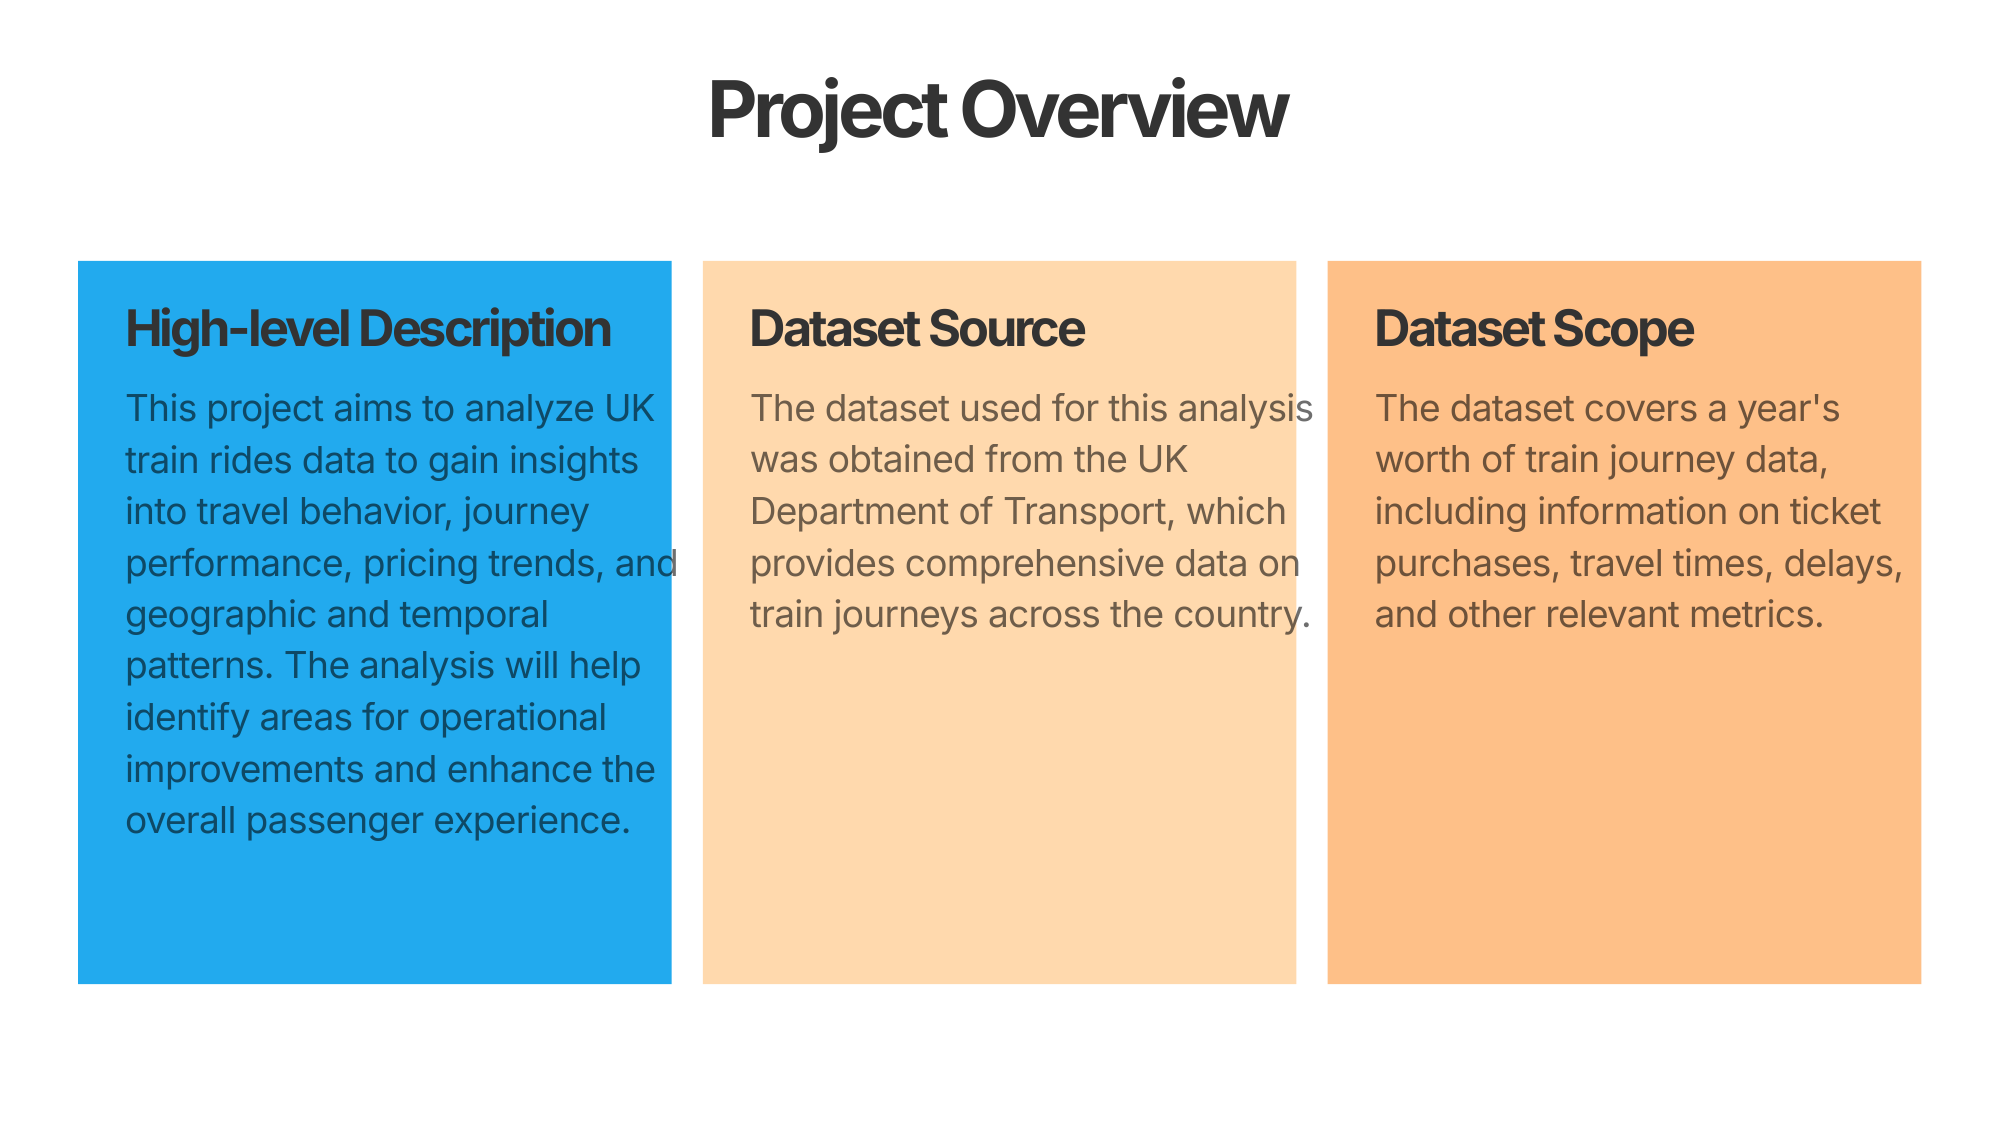

Project Overview

High-level Description
Dataset Source
Dataset Scope
This project aims to analyze UK train rides data to gain insights into travel behavior, journey performance, pricing trends, and geographic and temporal patterns. The analysis will help identify areas for operational improvements and enhance the overall passenger experience.
The dataset used for this analysis was obtained from the UK Department of Transport, which provides comprehensive data on train journeys across the country.
The dataset covers a year's worth of train journey data, including information on ticket purchases, travel times, delays, and other relevant metrics.

4